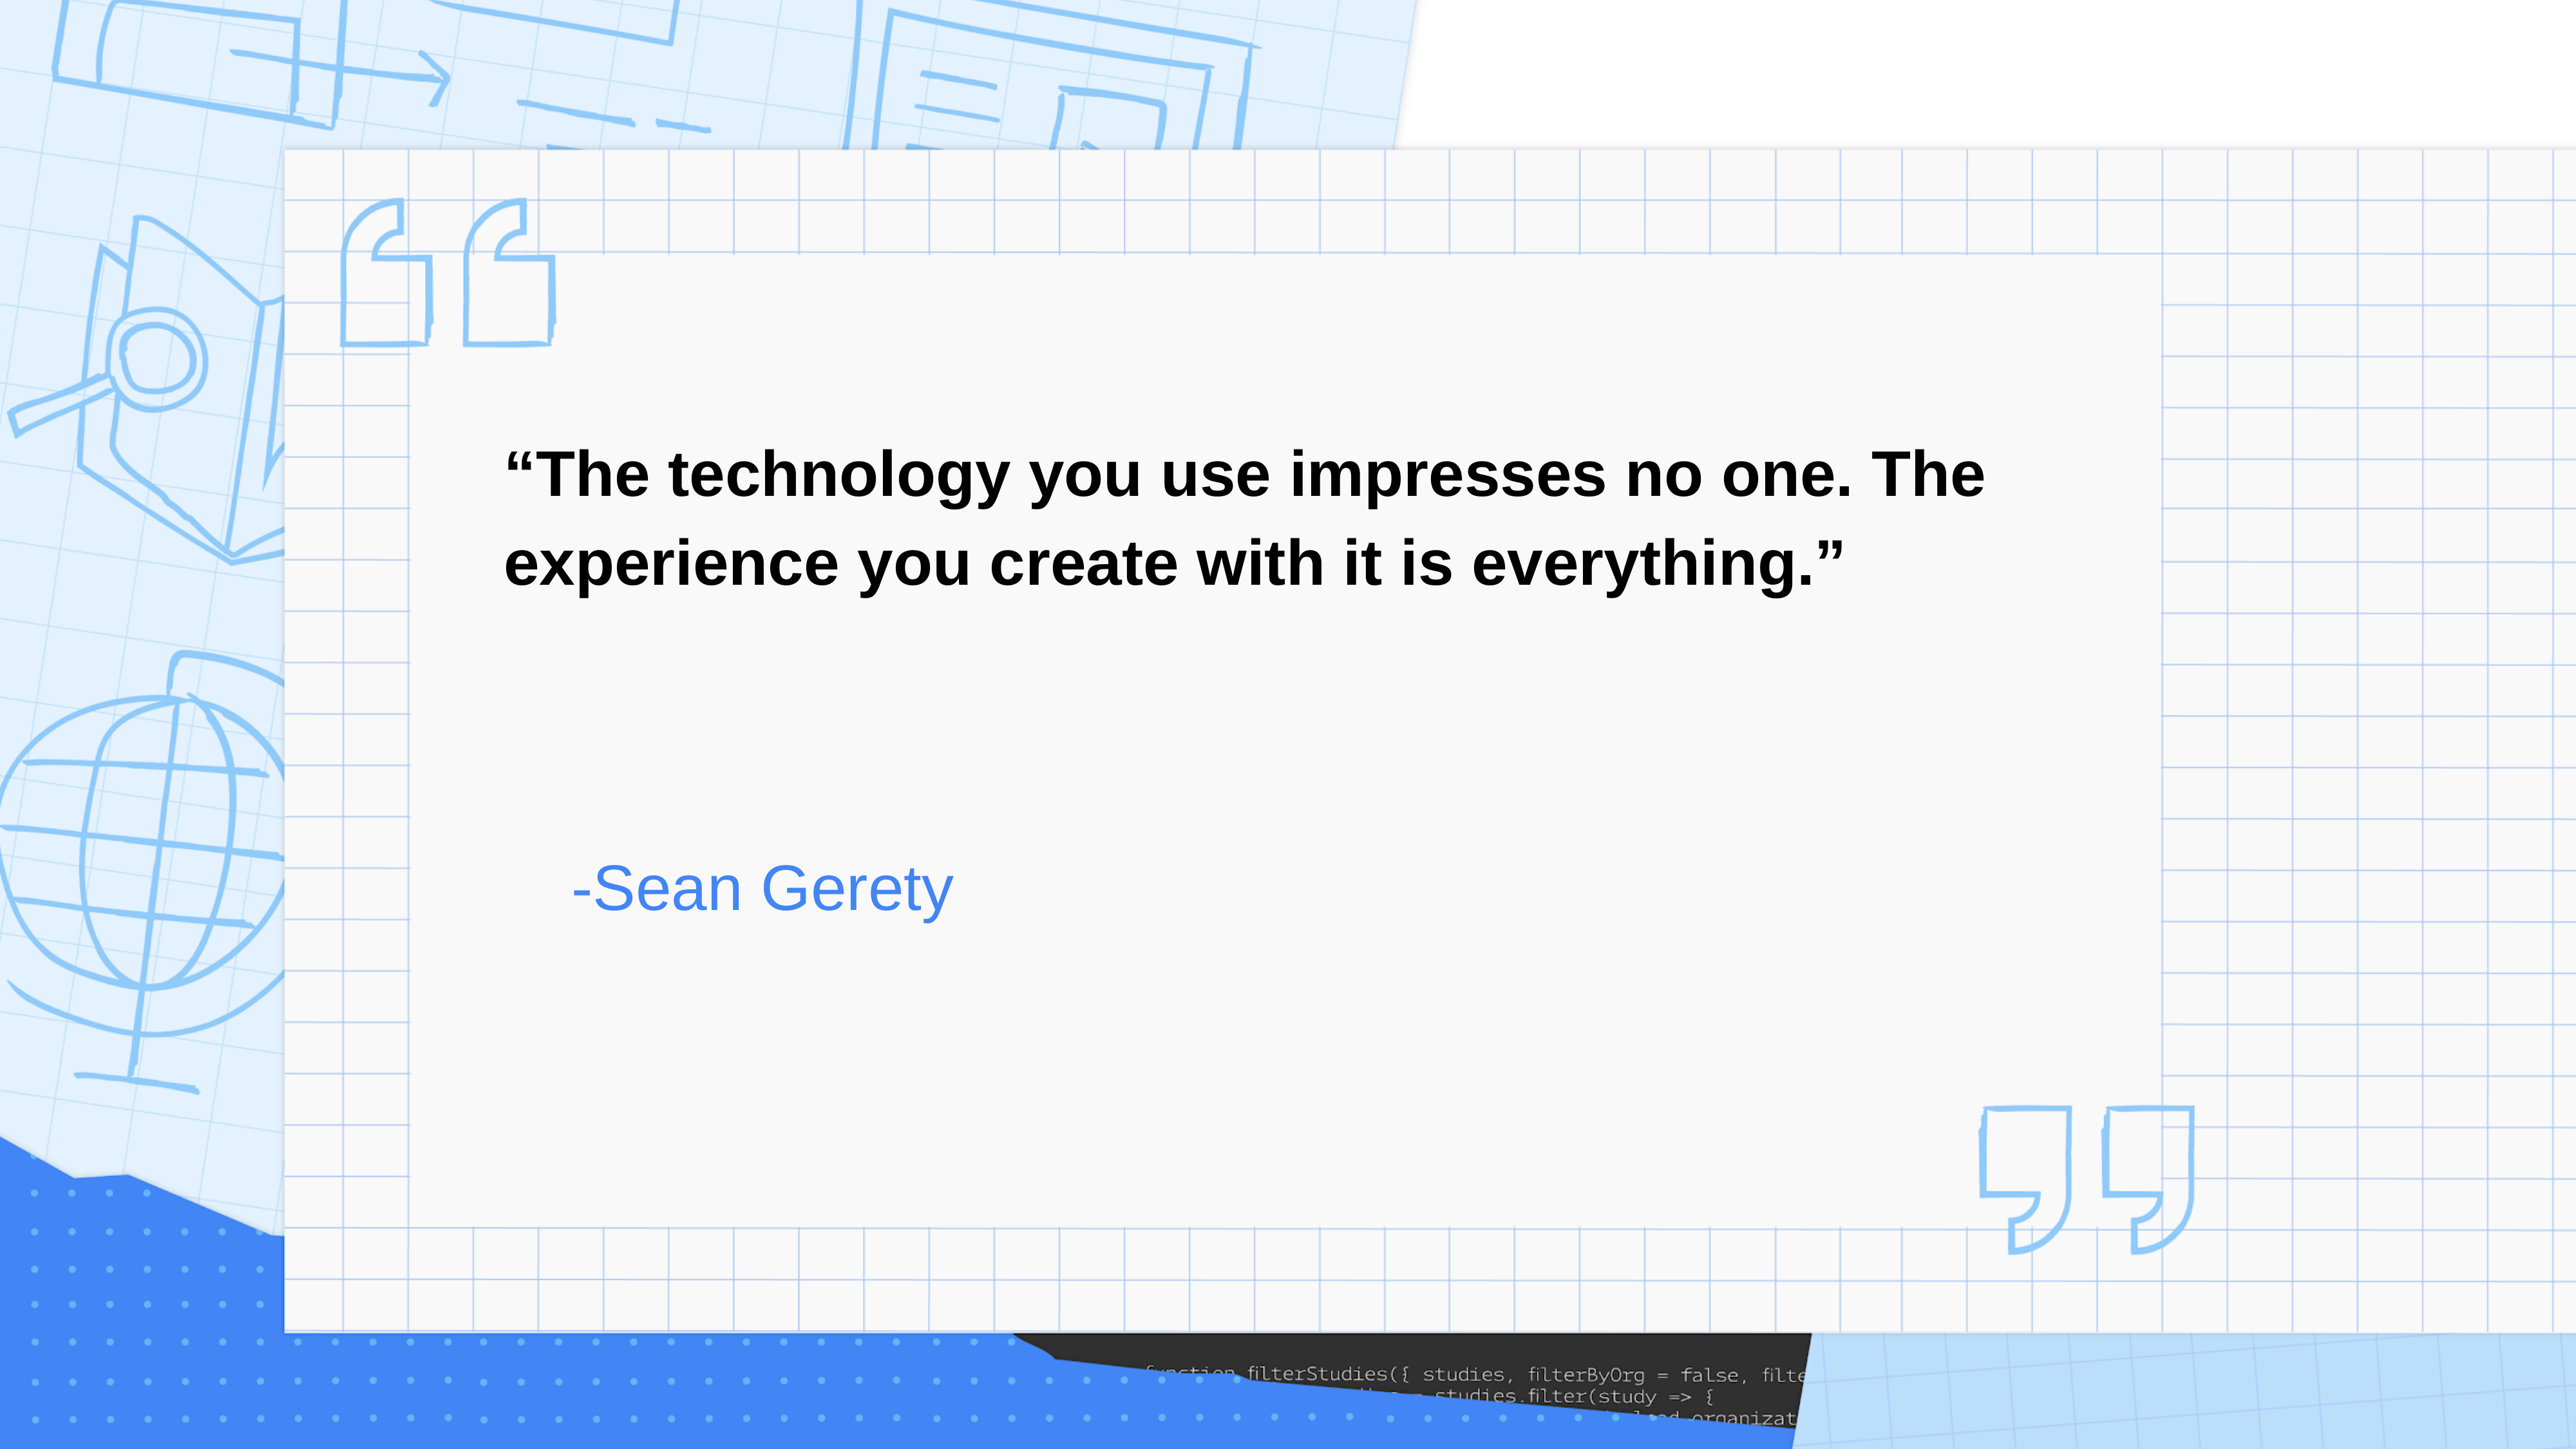

# “The technology you use impresses no one. The experience you create with it is everything.”

-Sean Gerety